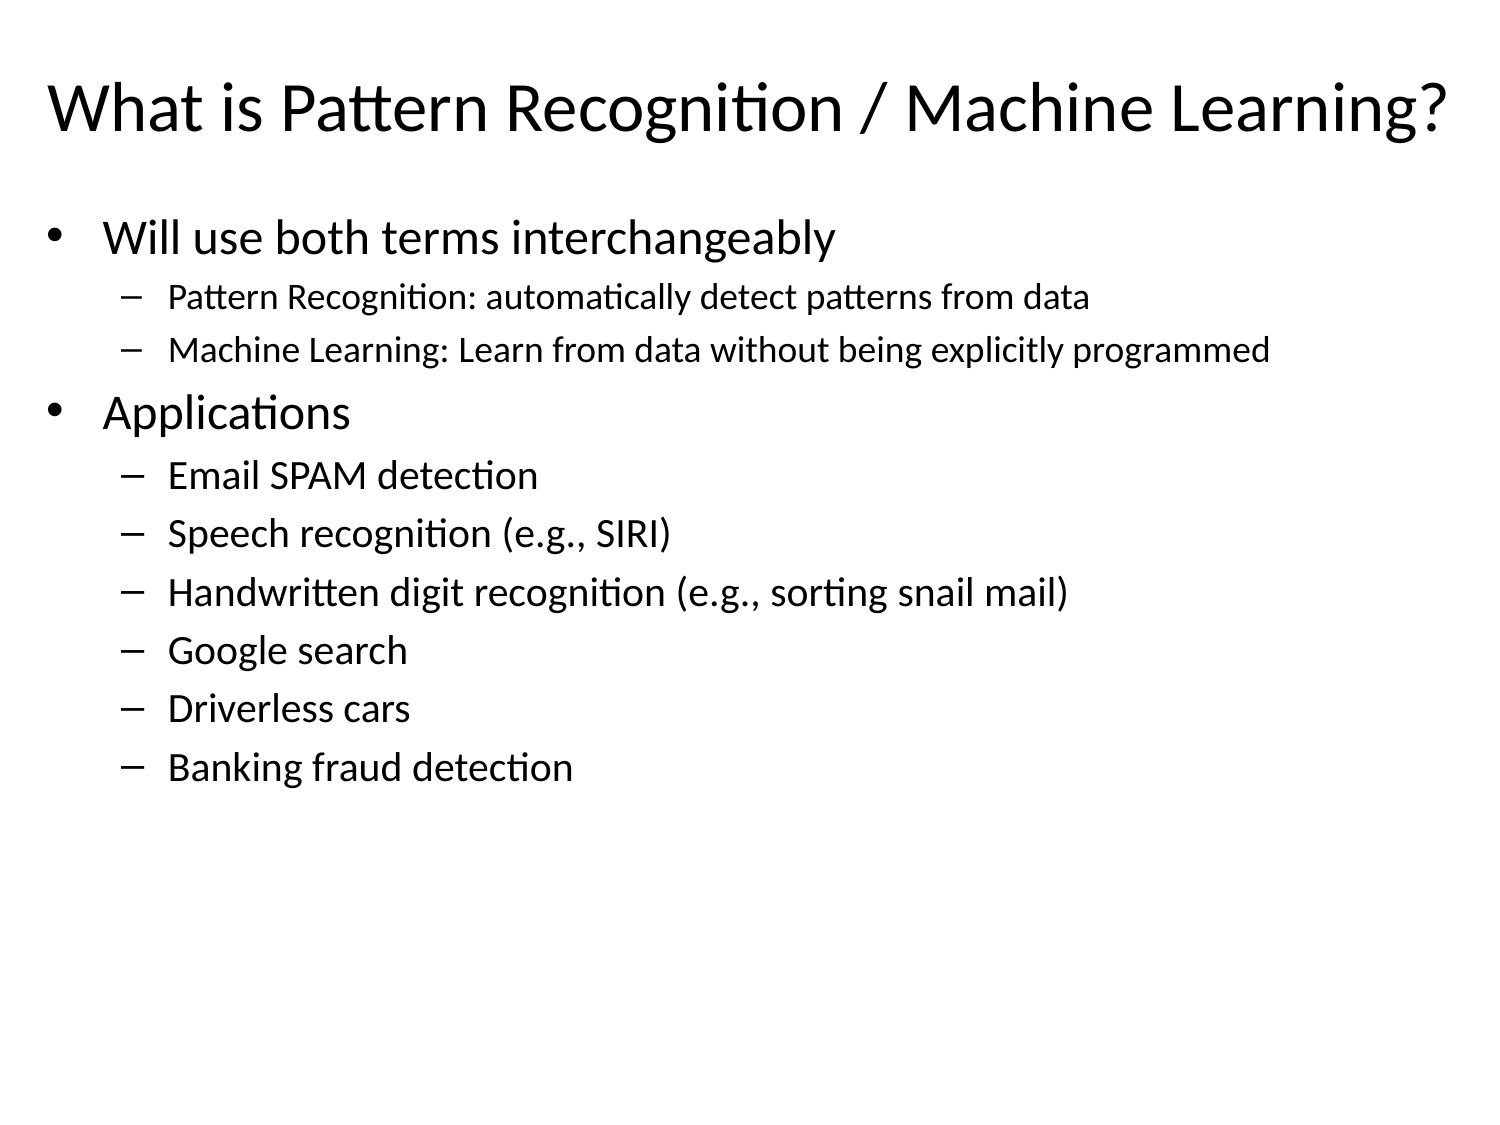

# What is Pattern Recognition / Machine Learning?
Will use both terms interchangeably
Pattern Recognition: automatically detect patterns from data
Machine Learning: Learn from data without being explicitly programmed
Applications
Email SPAM detection
Speech recognition (e.g., SIRI)
Handwritten digit recognition (e.g., sorting snail mail)
Google search
Driverless cars
Banking fraud detection